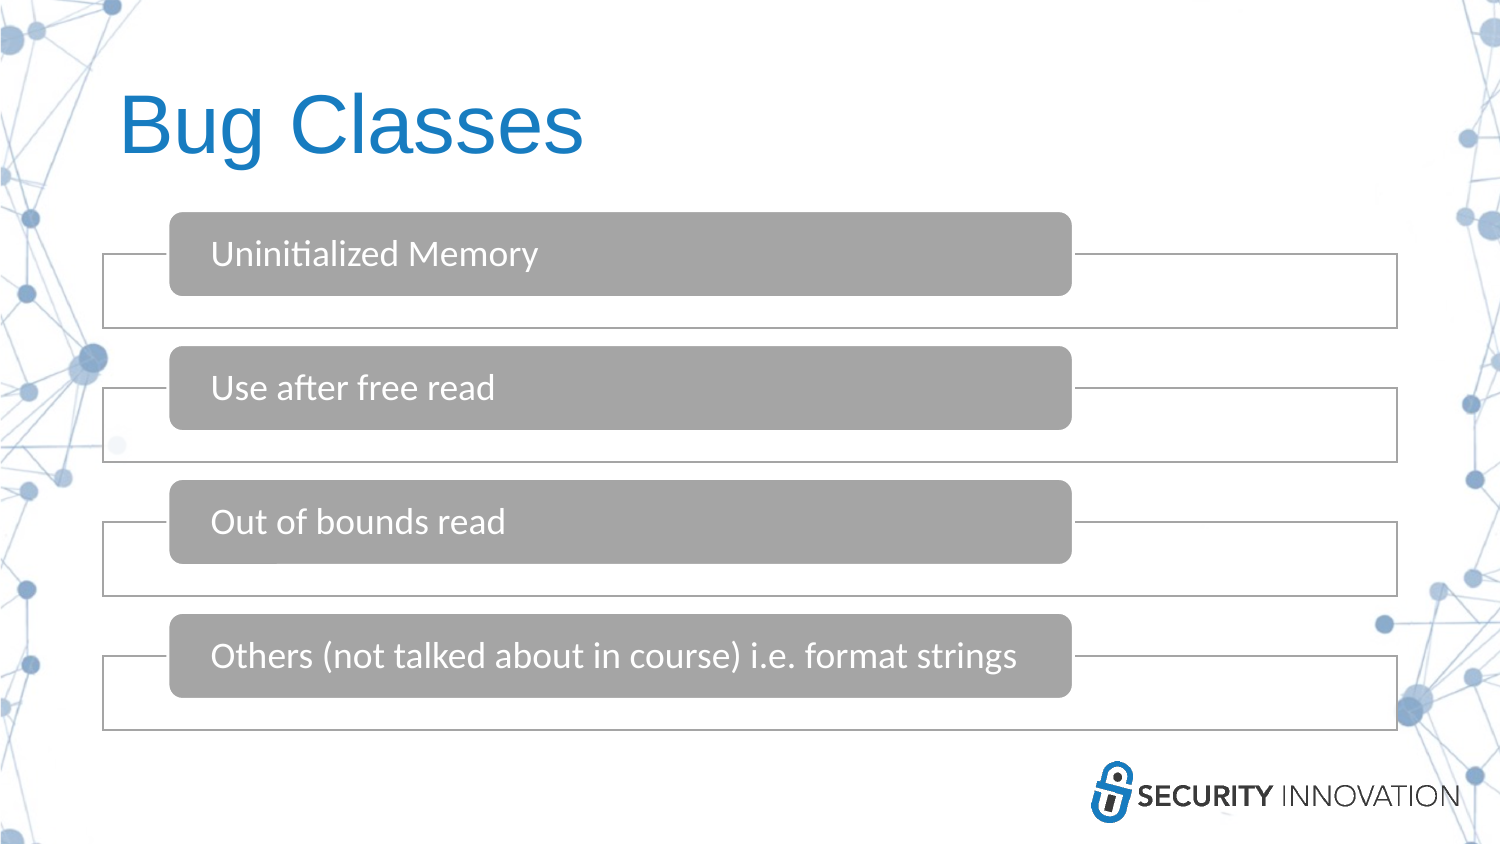

# Bug Classes
Uninitialized Memory
Use after free read
Out of bounds read
Others (not talked about in course) i.e. format strings